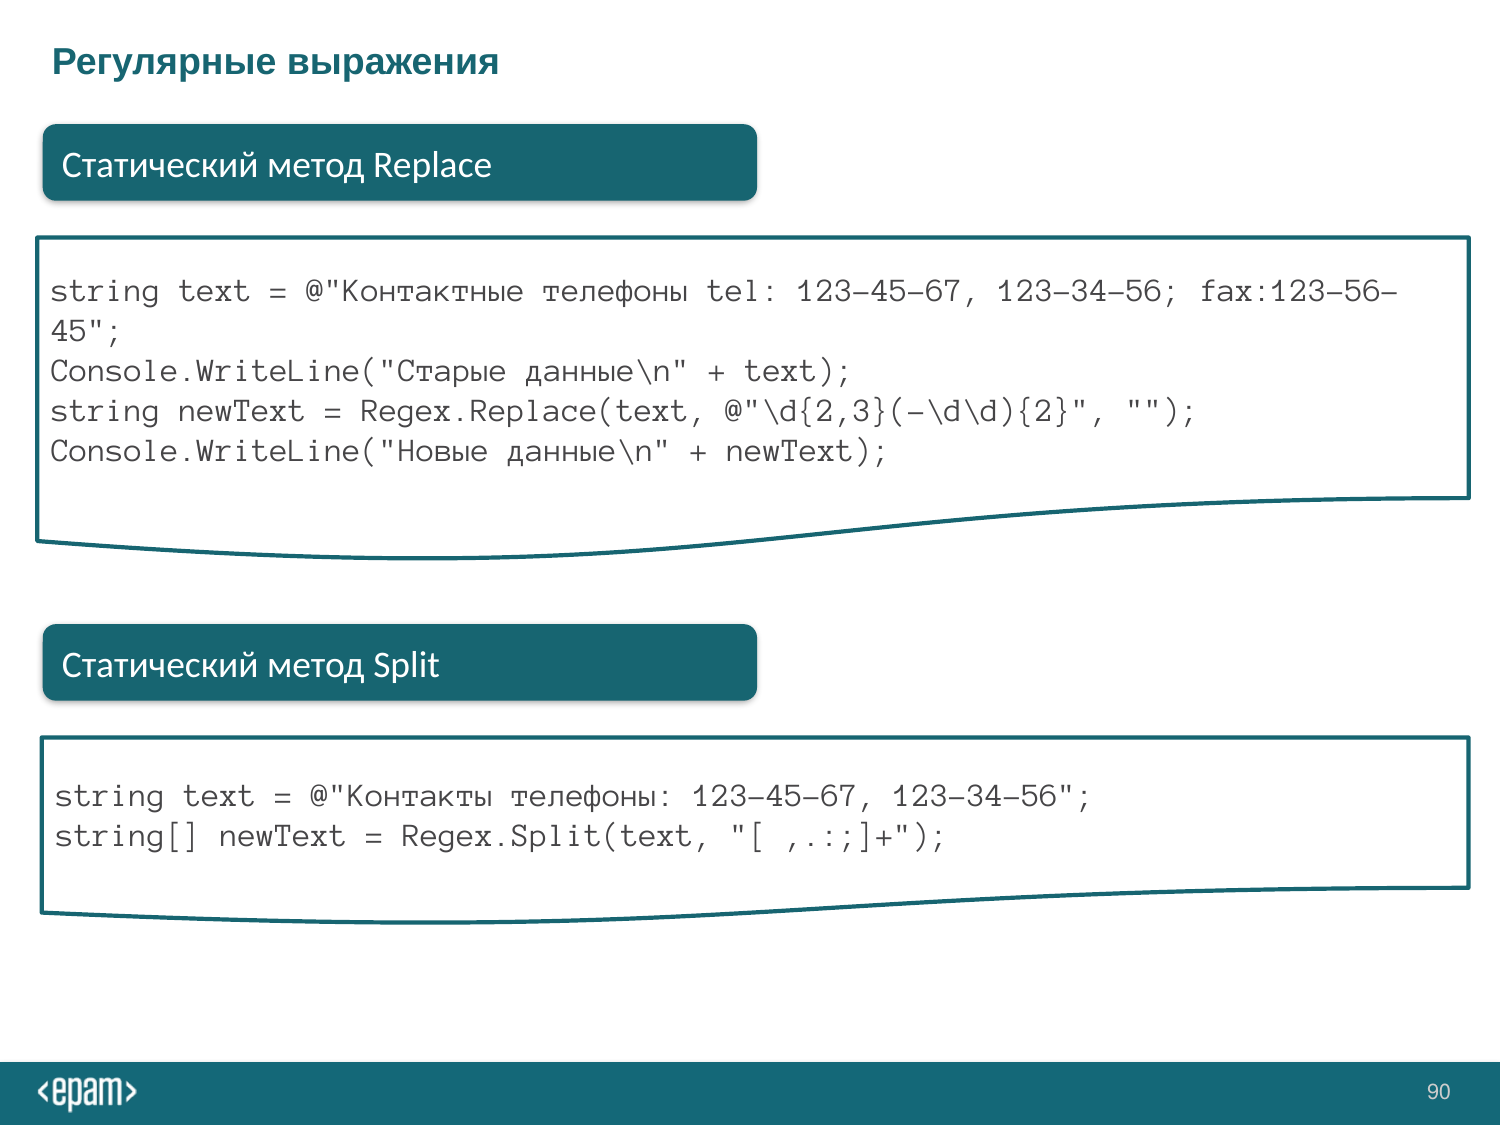

# Регулярные выражения
Статический метод Replace
string text = @"Контактные телефоны tel: 123-45-67, 123-34-56; fax:123-56-45";
Console.WriteLine("Старые данные\n" + text);
string newText = Regex.Replace(text, @"\d{2,3}(-\d\d){2}", "");
Console.WriteLine("Новые данные\n" + newText);
Статический метод Split
string text = @"Контакты телефоны: 123-45-67, 123-34-56";
string[] newText = Regex.Split(text, "[ ,.:;]+");